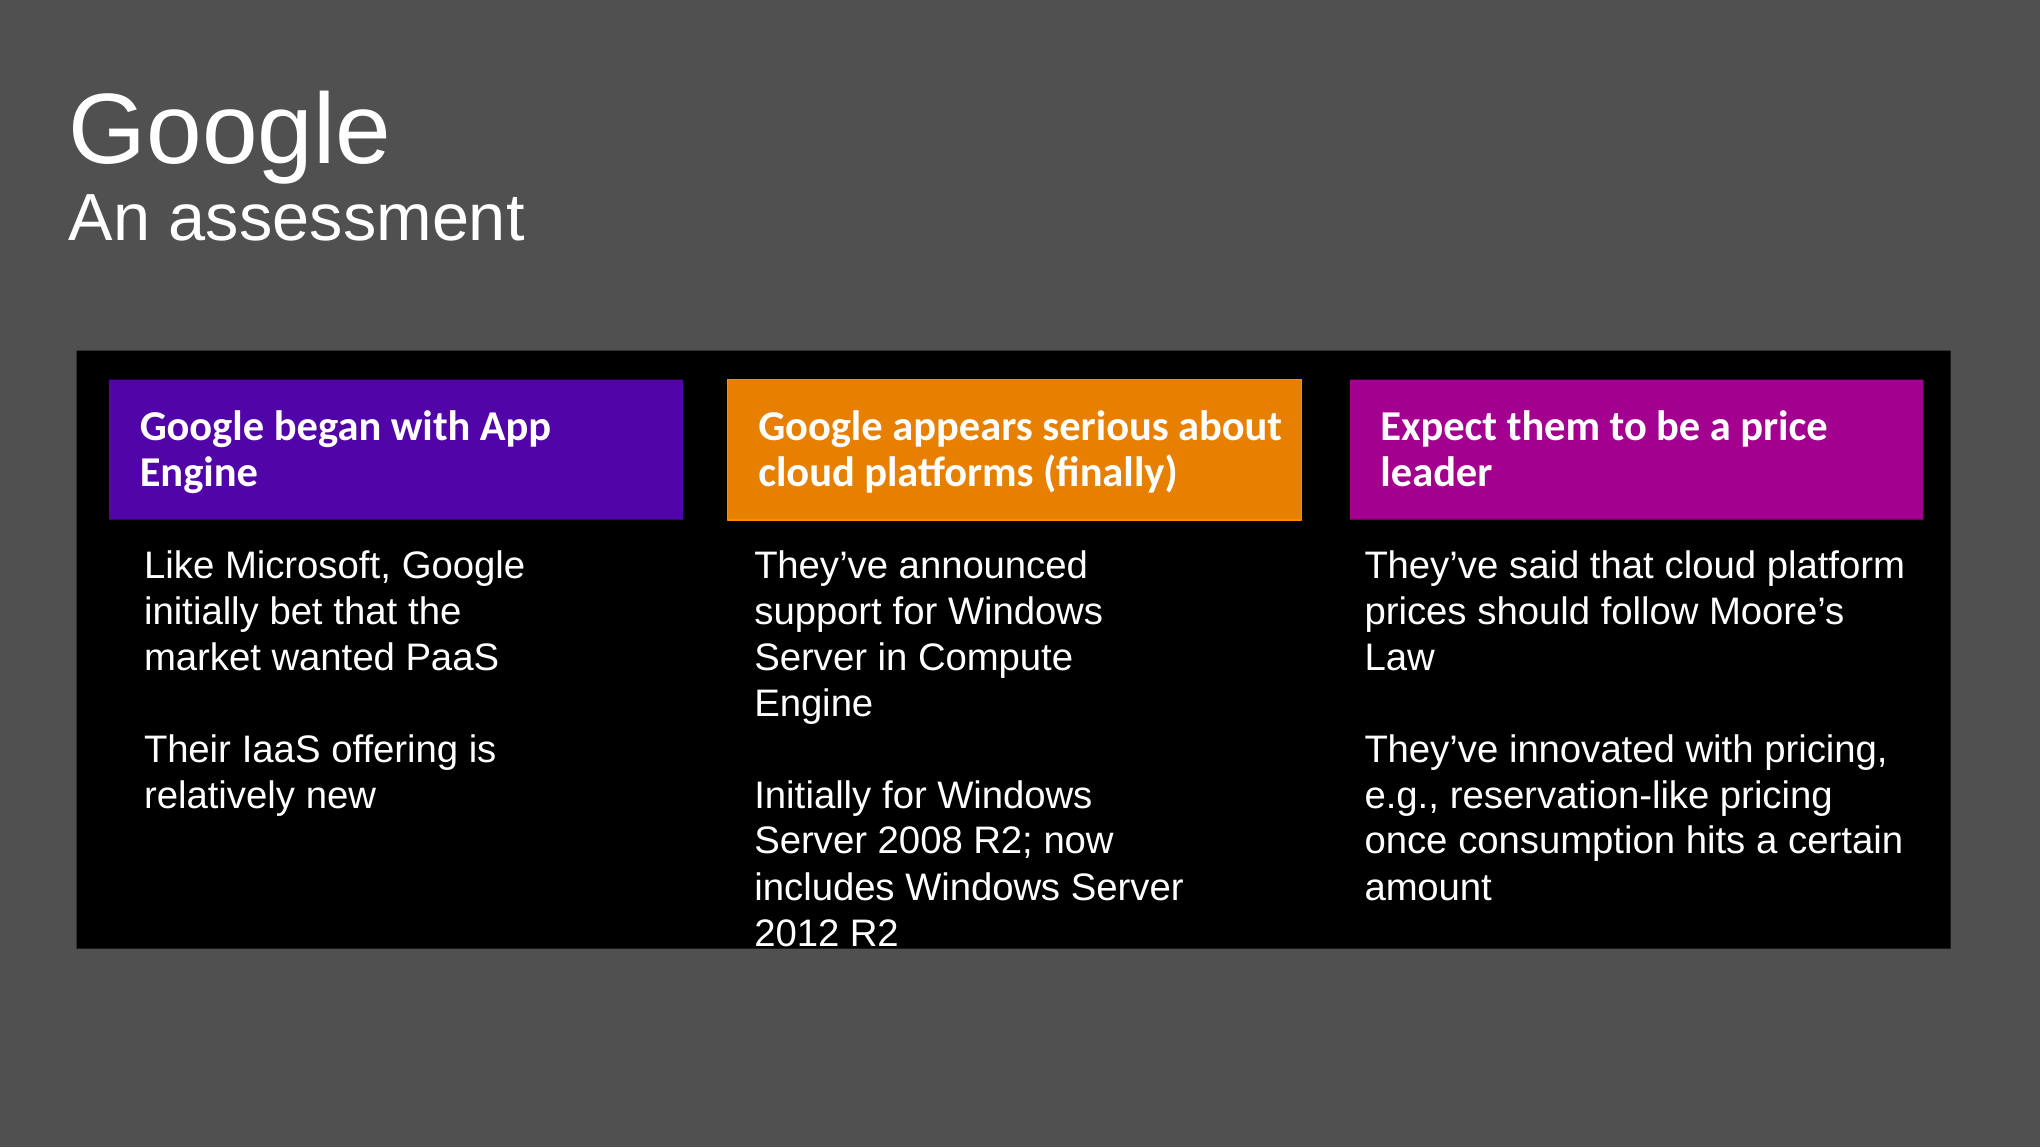

Google
An assessment

Google began with App Engine
Google appears serious about cloud platforms (finally)
Expect them to be a price leader
Like Microsoft, Google initially bet that the market wanted PaaS

Their IaaS offering is relatively new

They’ve announced support for Windows Server in Compute Engine

Initially for Windows Server 2008 R2; now includes Windows Server 2012 R2

They’ve said that cloud platform prices should follow Moore’s Law

They’ve innovated with pricing, e.g., reservation-like pricing once consumption hits a certain amount